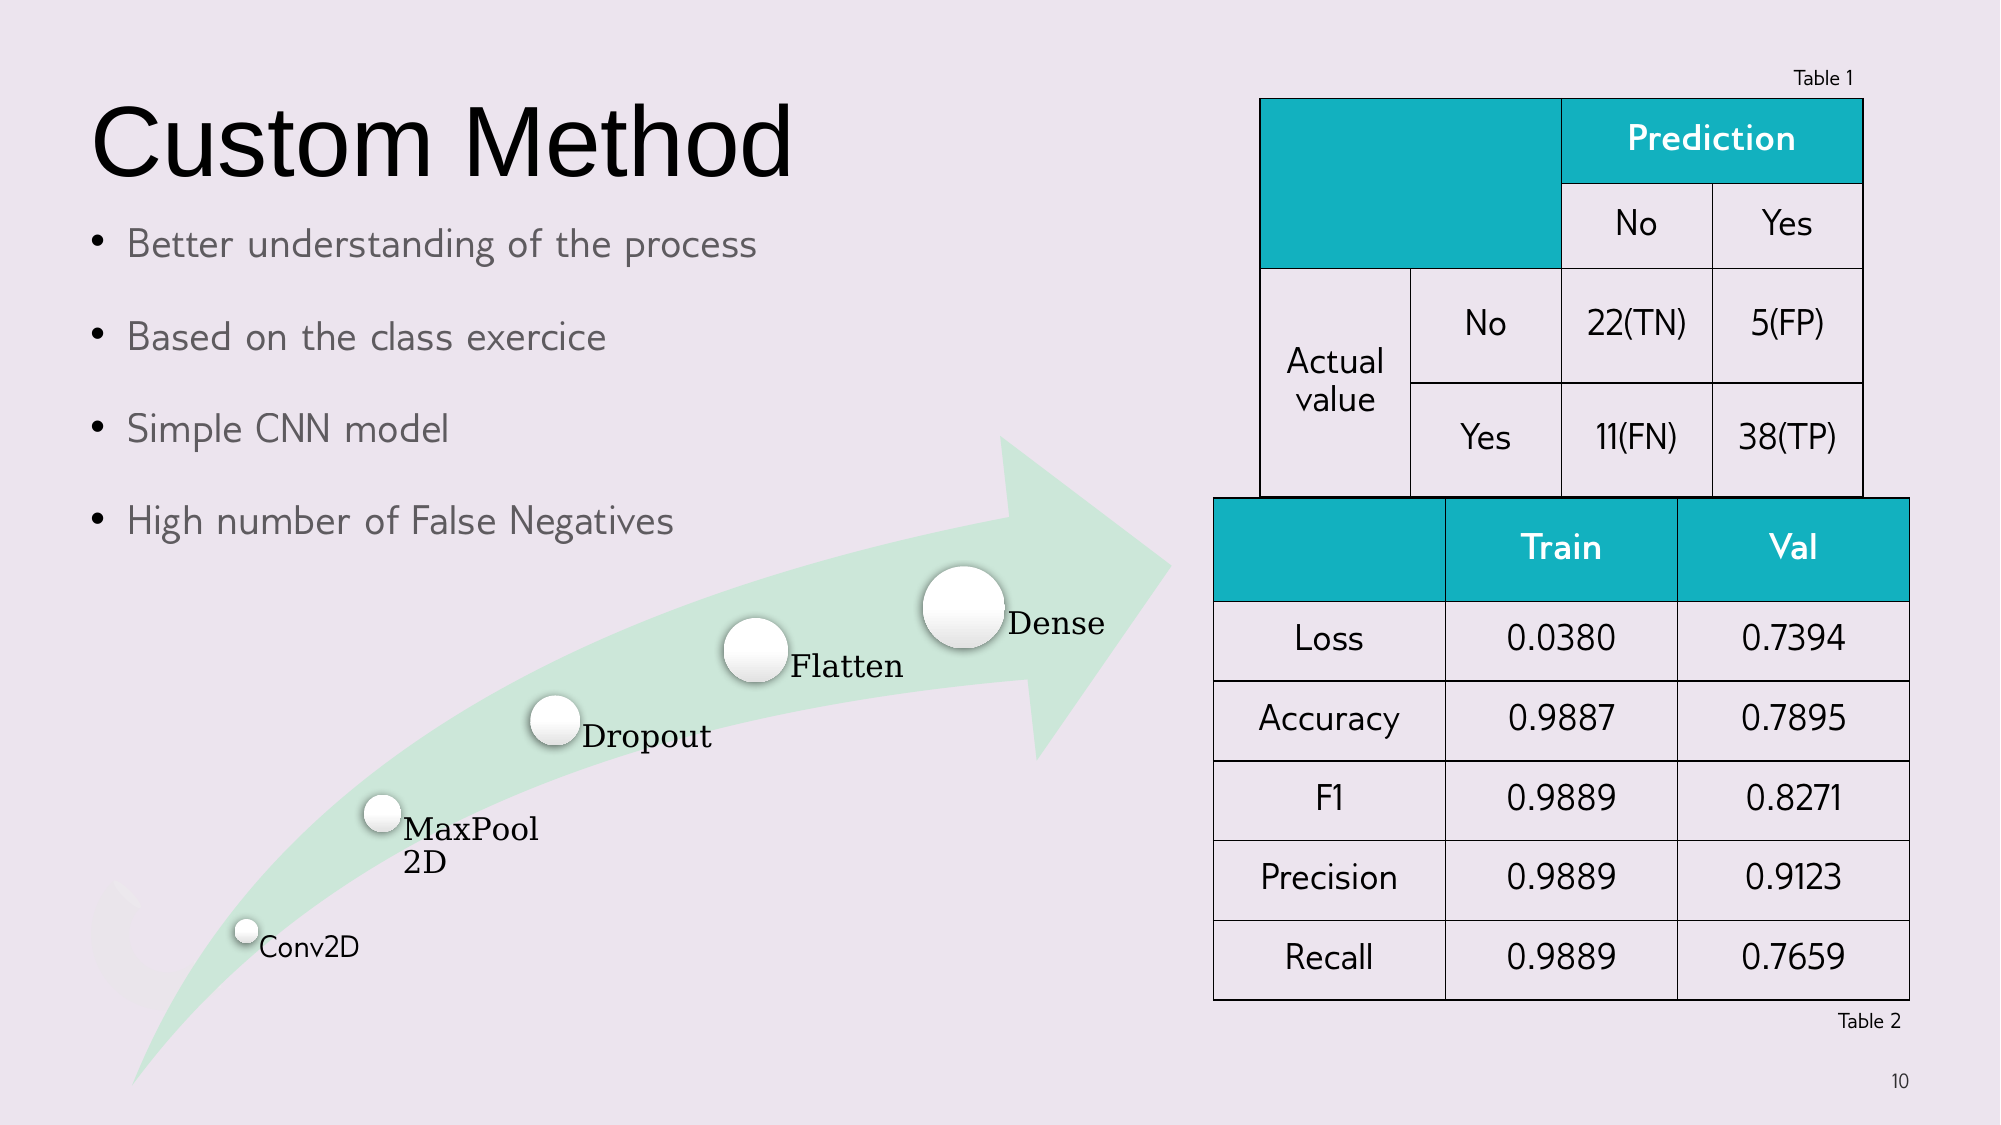

Table 1
# Custom Method
|  |  | Prediction |  |
| --- | --- | --- | --- |
|  |  | No | Yes |
| Actual value | No | 22(TN) | 5(FP) |
|  | Yes | 11(FN) | 38(TP) |
Better understanding of the process
Based on the class exercice
Simple CNN model
High number of False Negatives
Conv2D
MaxPool2D
Dropout
Flatten
Dense
|  | Train | Val |
| --- | --- | --- |
| Loss | 0.0380 | 0.7394 |
| Accuracy | 0.9887 | 0.7895 |
| F1 | 0.9889 | 0.8271 |
| Precision | 0.9889 | 0.9123 |
| Recall | 0.9889 | 0.7659 |
Table 2
10